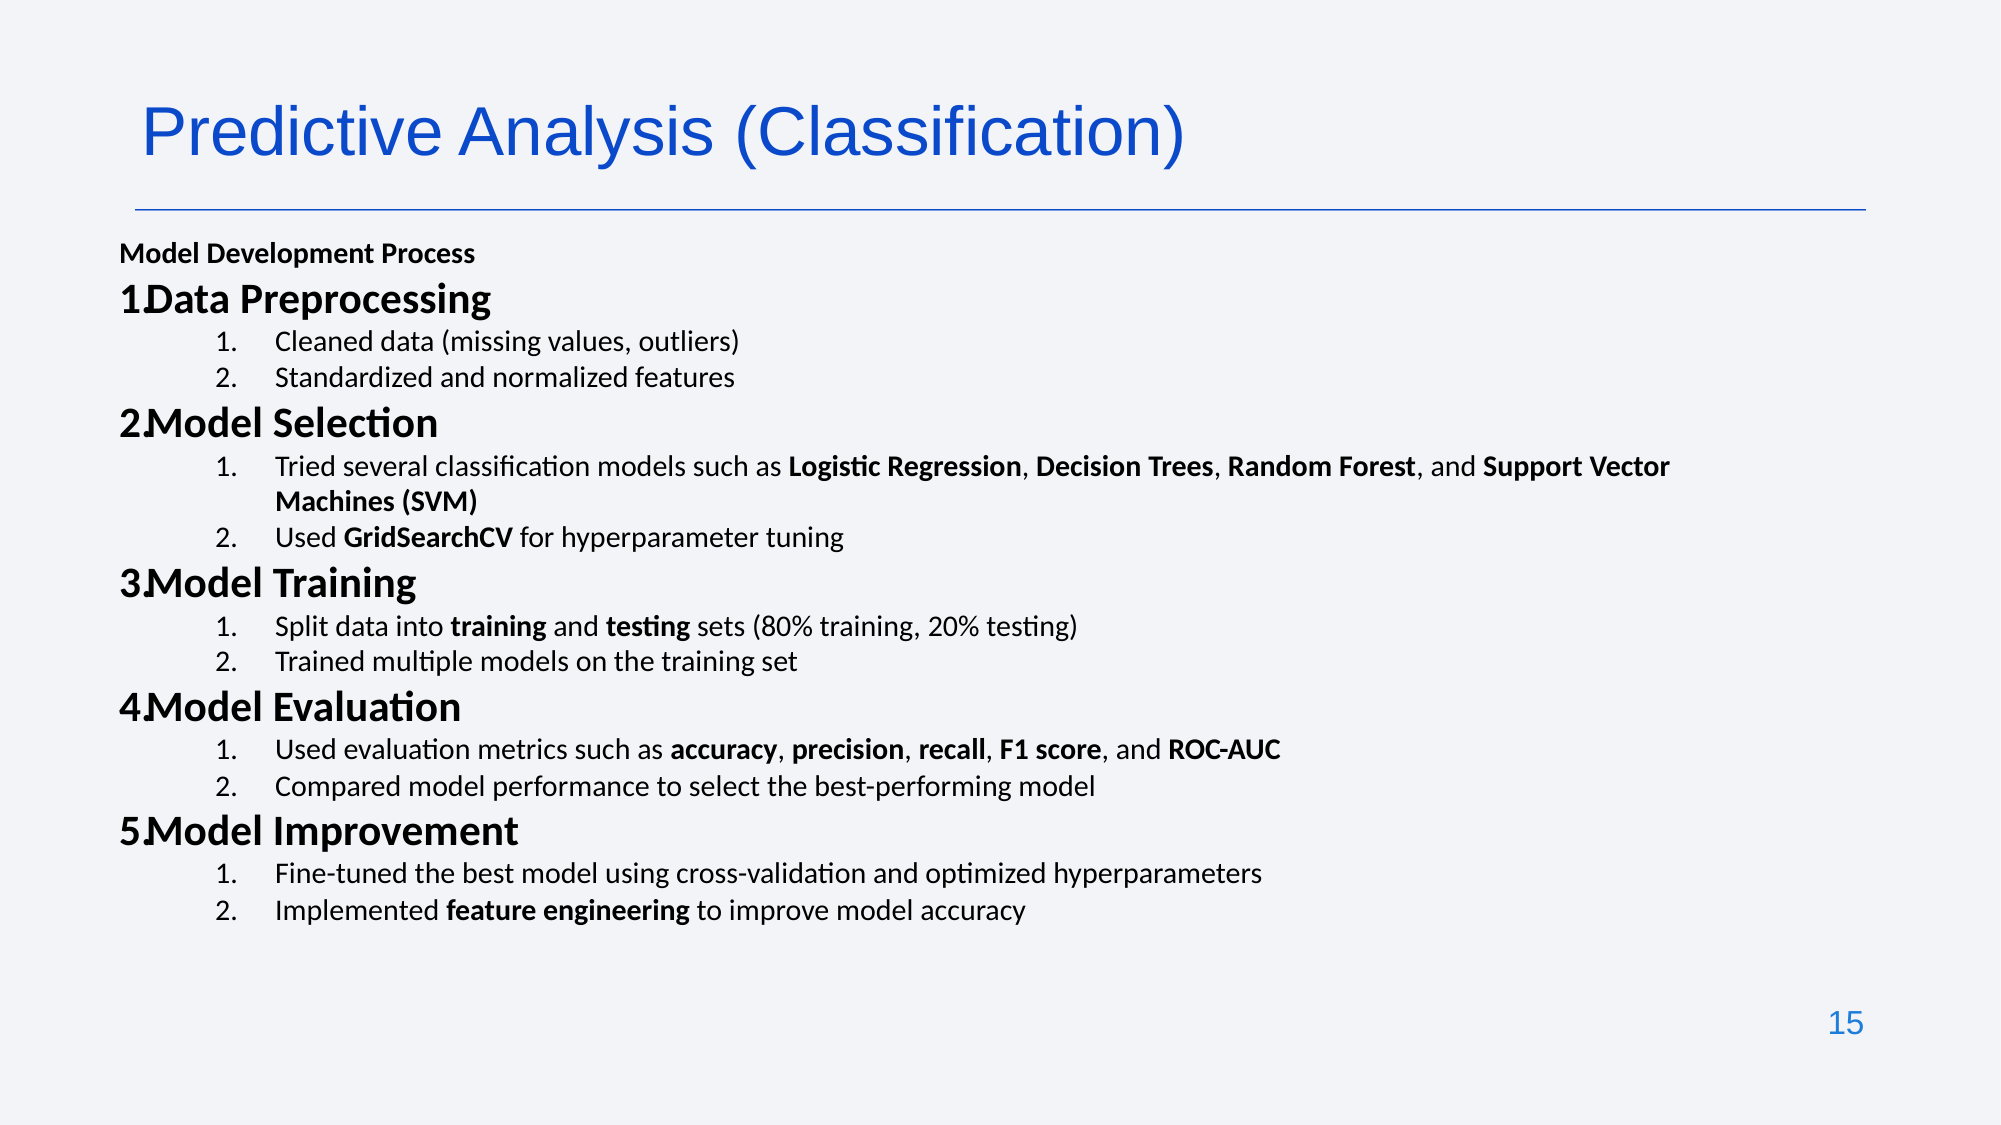

Predictive Analysis (Classification)
Model Development Process
Data Preprocessing
Cleaned data (missing values, outliers)
Standardized and normalized features
Model Selection
Tried several classification models such as Logistic Regression, Decision Trees, Random Forest, and Support Vector Machines (SVM)
Used GridSearchCV for hyperparameter tuning
Model Training
Split data into training and testing sets (80% training, 20% testing)
Trained multiple models on the training set
Model Evaluation
Used evaluation metrics such as accuracy, precision, recall, F1 score, and ROC-AUC
Compared model performance to select the best-performing model
Model Improvement
Fine-tuned the best model using cross-validation and optimized hyperparameters
Implemented feature engineering to improve model accuracy
15